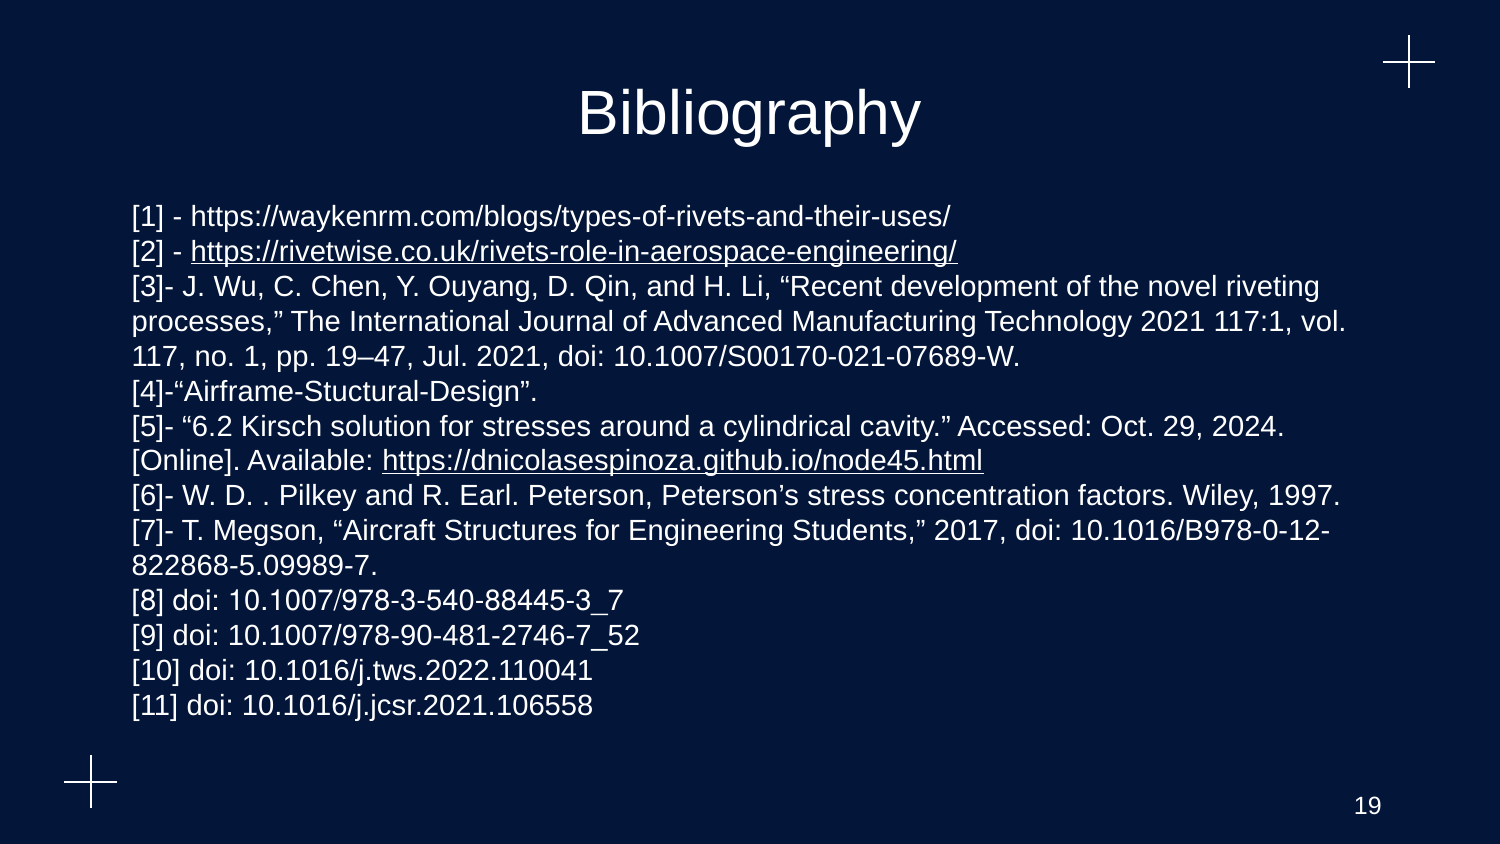

# Bibliography
[1] - https://waykenrm.com/blogs/types-of-rivets-and-their-uses/
[2] - https://rivetwise.co.uk/rivets-role-in-aerospace-engineering/
[3]- J. Wu, C. Chen, Y. Ouyang, D. Qin, and H. Li, “Recent development of the novel riveting processes,” The International Journal of Advanced Manufacturing Technology 2021 117:1, vol. 117, no. 1, pp. 19–47, Jul. 2021, doi: 10.1007/S00170-021-07689-W.
[4]-“Airframe-Stuctural-Design”.
[5]- “6.2 Kirsch solution for stresses around a cylindrical cavity.” Accessed: Oct. 29, 2024. [Online]. Available: https://dnicolasespinoza.github.io/node45.html
[6]- W. D. . Pilkey and R. Earl. Peterson, Peterson’s stress concentration factors. Wiley, 1997.
[7]- T. Megson, “Aircraft Structures for Engineering Students,” 2017, doi: 10.1016/B978-0-12-822868-5.09989-7.
[8] doi: 10.1007/978-3-540-88445-3_7
[9] doi: 10.1007/978-90-481-2746-7_52
[10] doi: 10.1016/j.tws.2022.110041
[11] doi: 10.1016/j.jcsr.2021.106558

19